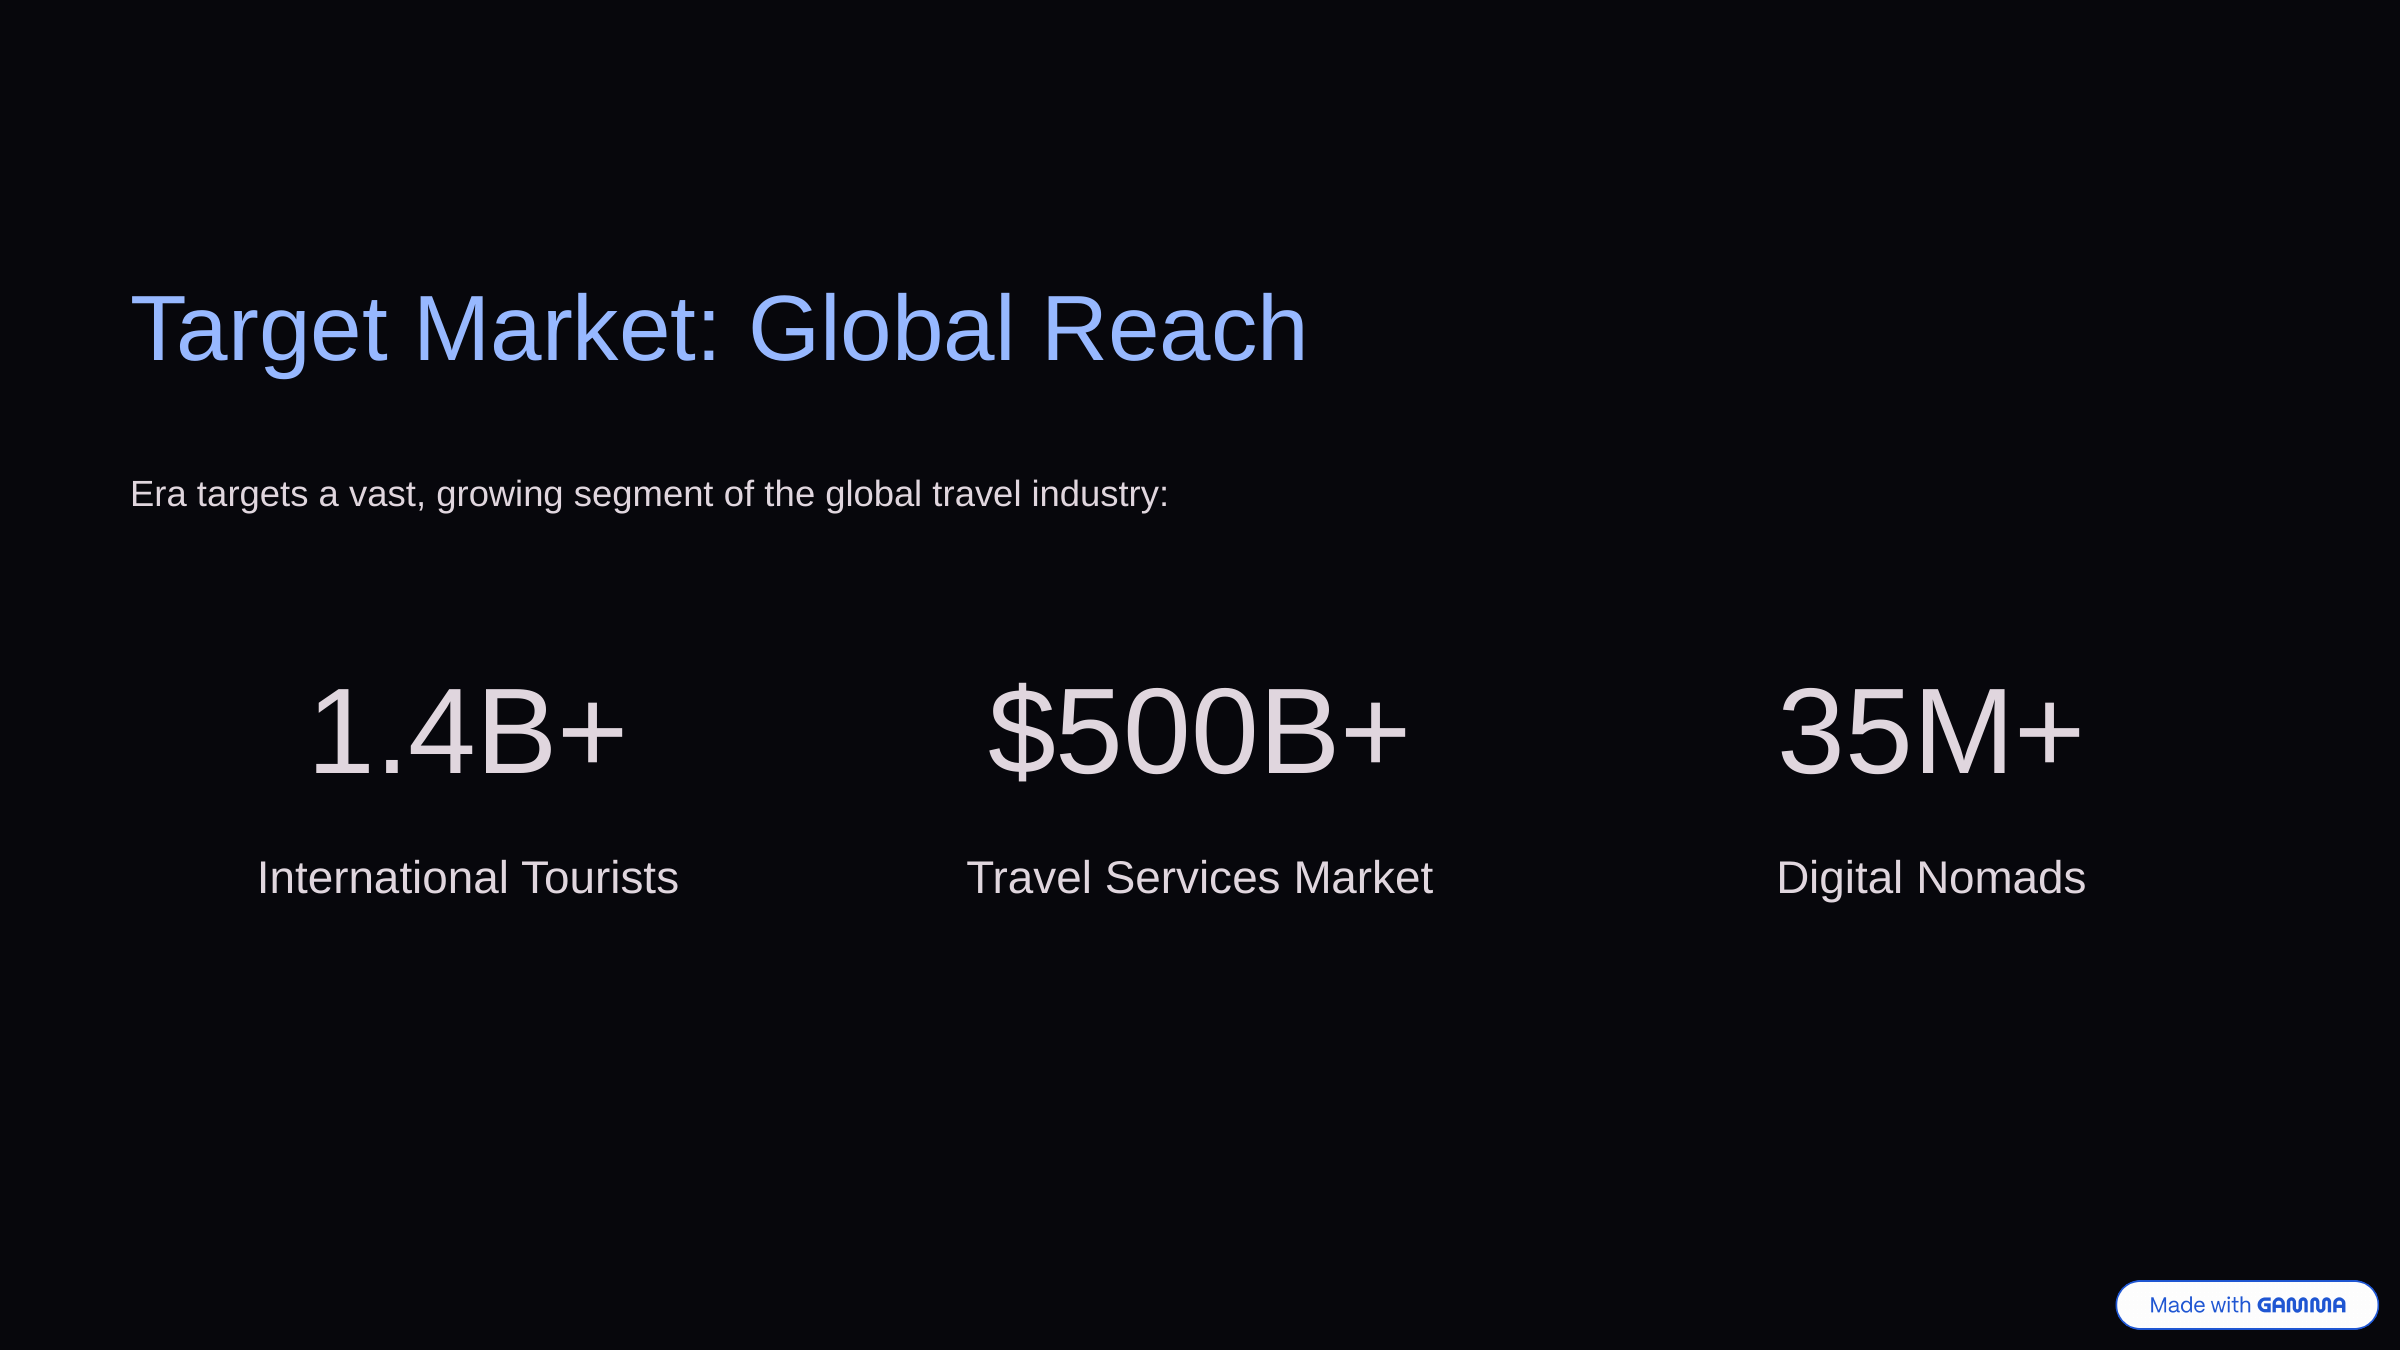

Target Market: Global Reach
Era targets a vast, growing segment of the global travel industry:

1.4B+
$500B+
35M+
International Tourists
Travel Services Market
Digital Nomads